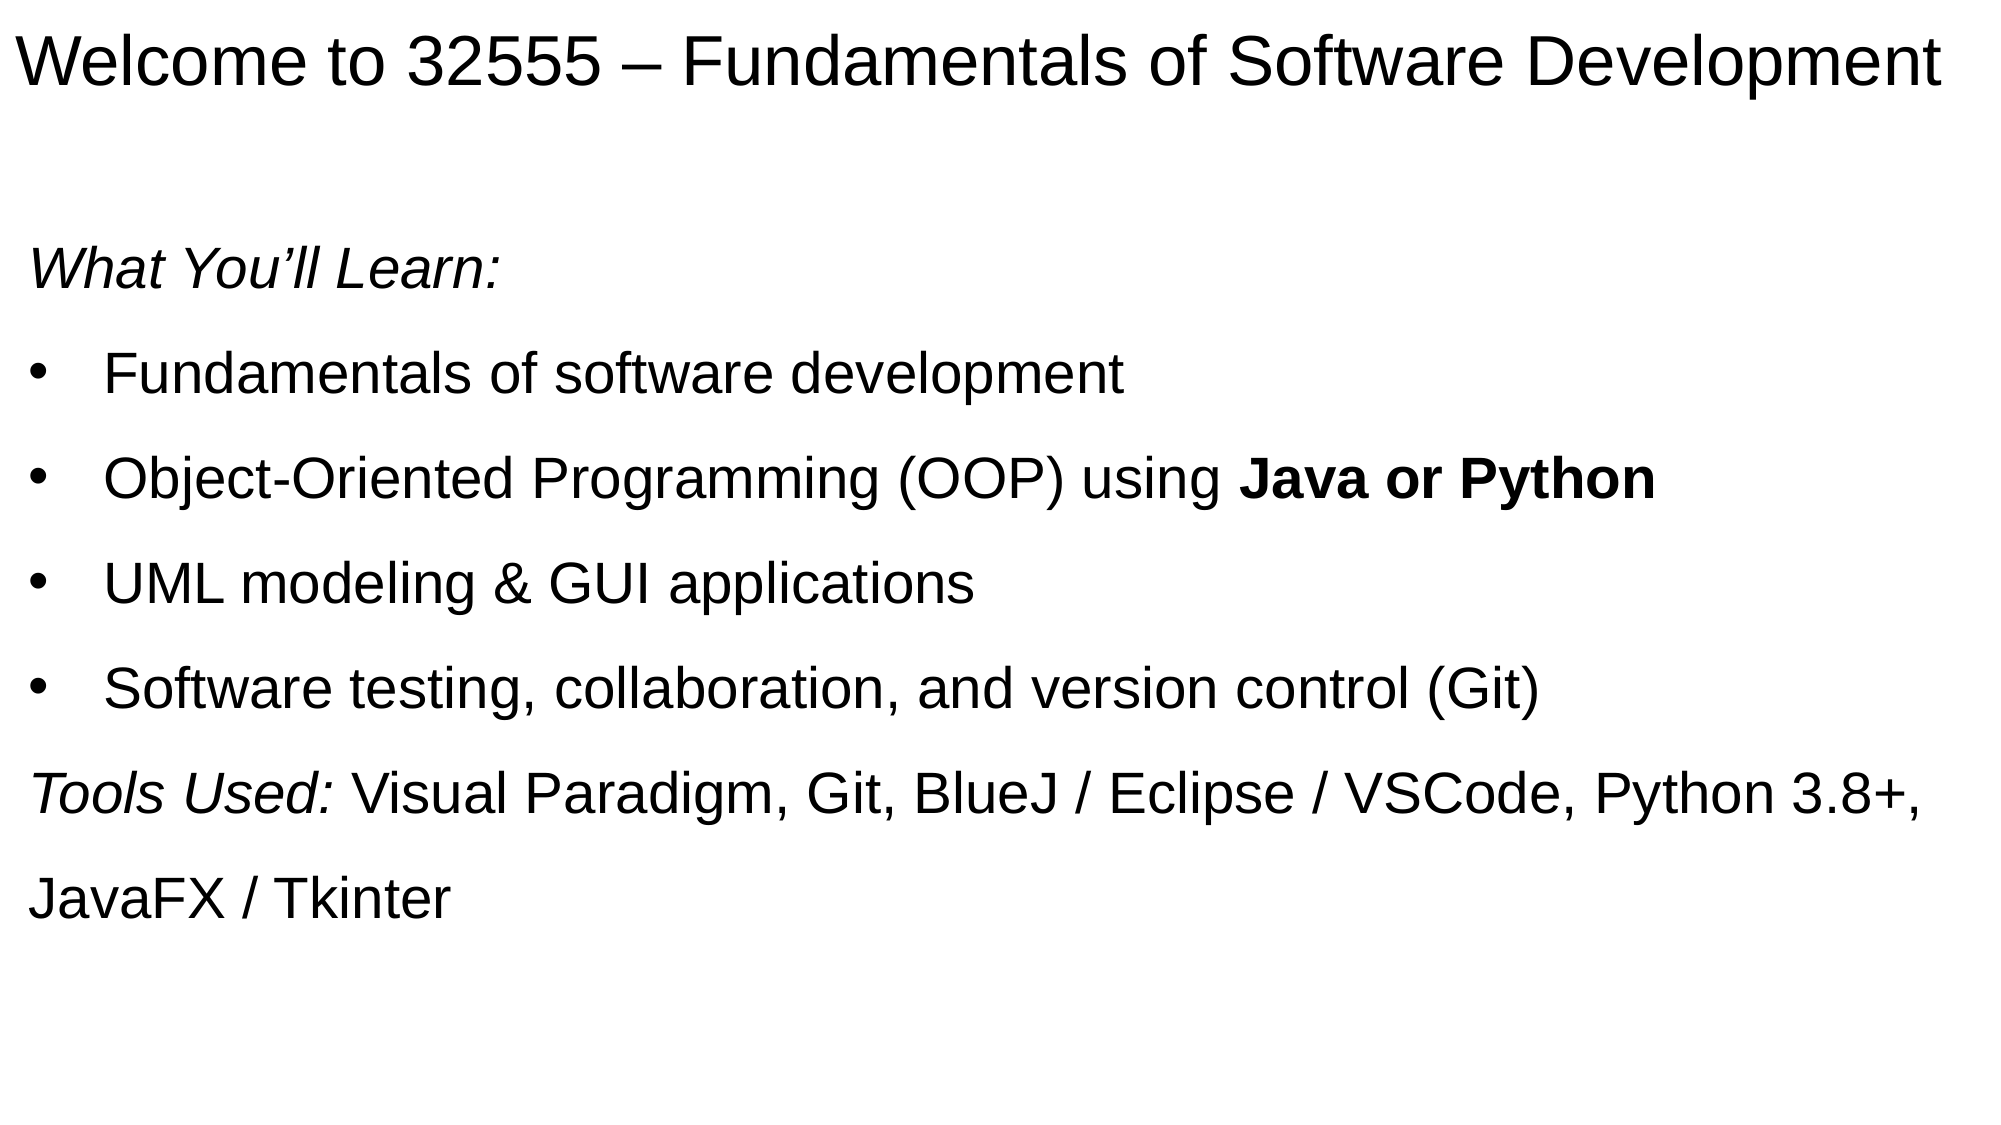

# Welcome to 32555 – Fundamentals of Software Development
What You’ll Learn:
Fundamentals of software development
Object-Oriented Programming (OOP) using Java or Python
UML modeling & GUI applications
Software testing, collaboration, and version control (Git)
Tools Used: Visual Paradigm, Git, BlueJ / Eclipse / VSCode, Python 3.8+, JavaFX / Tkinter